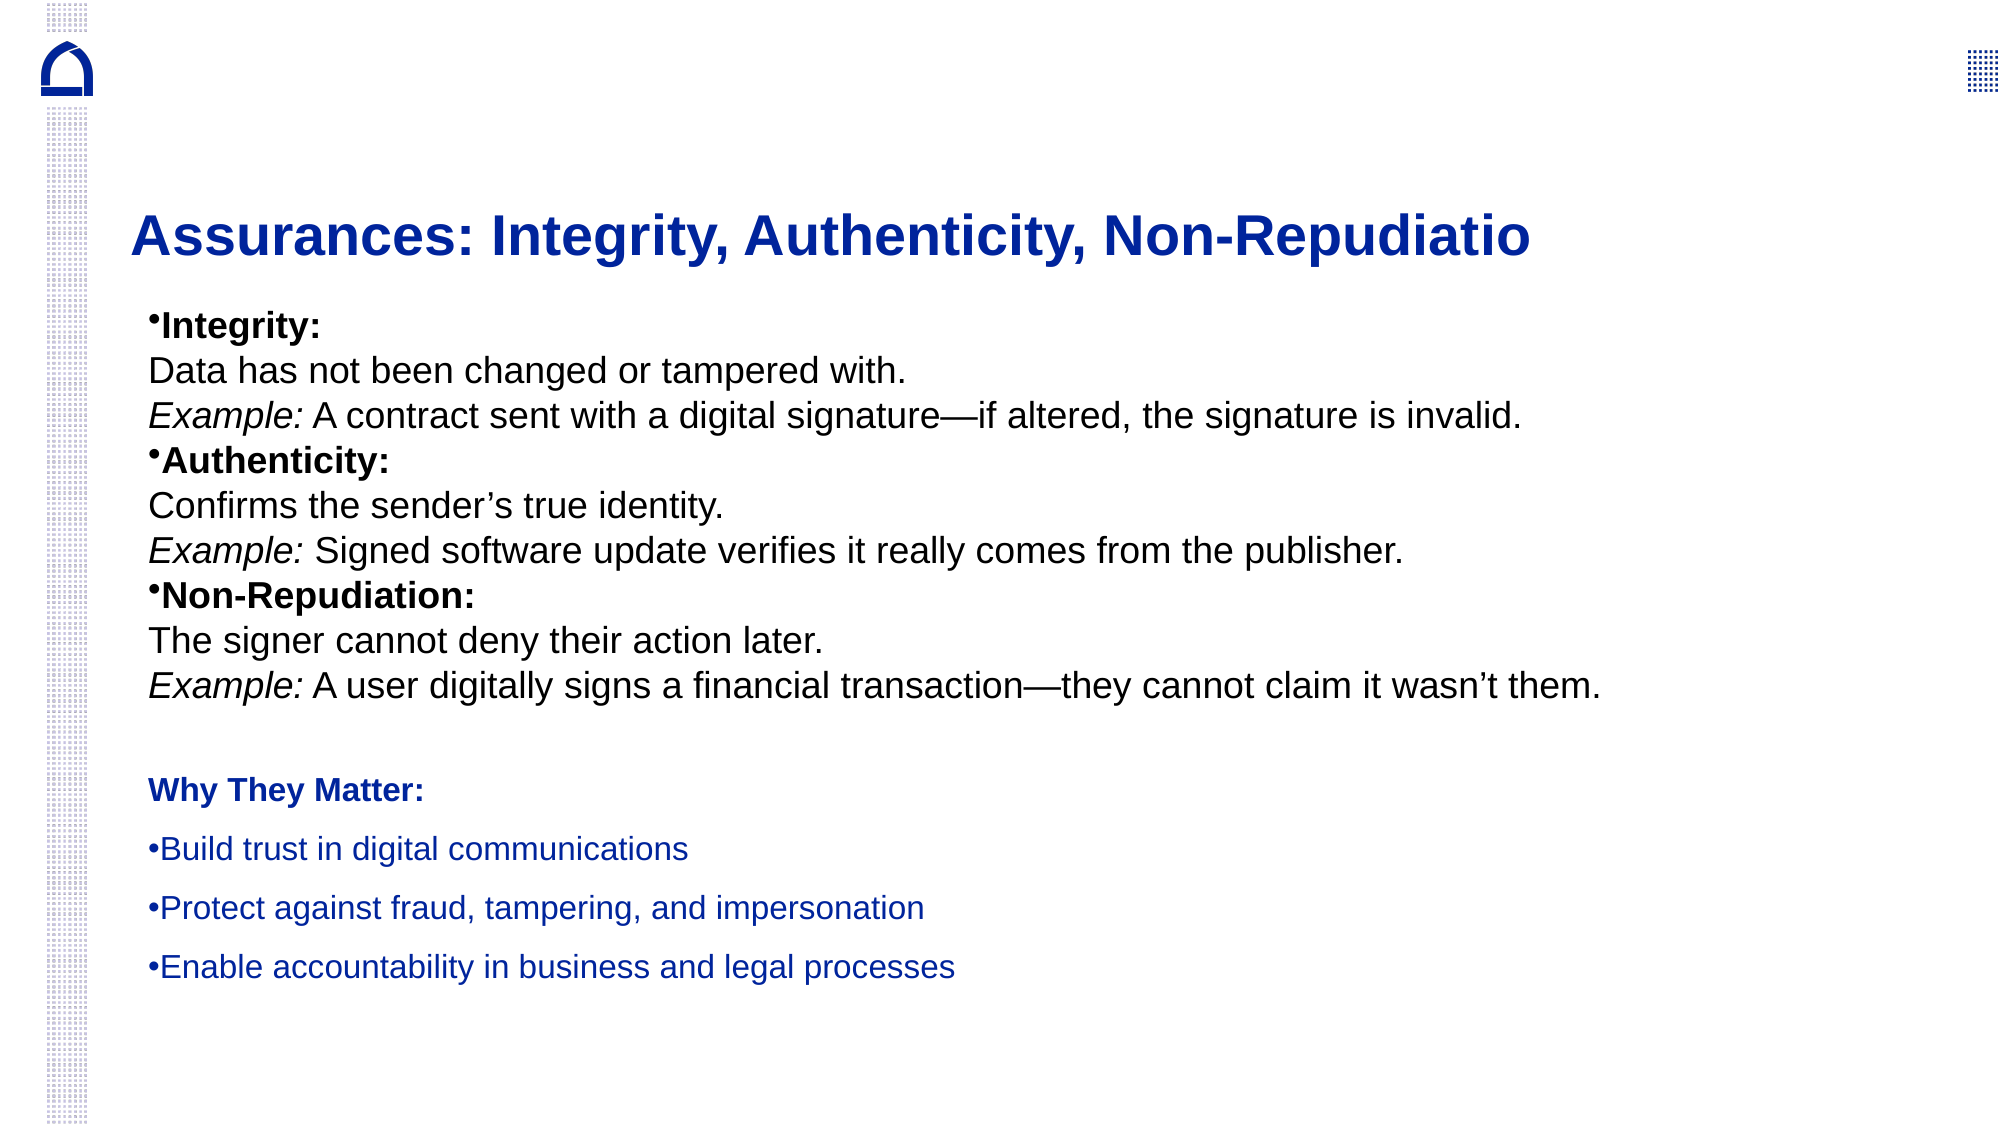

# Assurances: Integrity, Authenticity, Non-Repudiatio
Integrity:
Data has not been changed or tampered with.
Example: A contract sent with a digital signature—if altered, the signature is invalid.
Authenticity:
Confirms the sender’s true identity.
Example: Signed software update verifies it really comes from the publisher.
Non-Repudiation:
The signer cannot deny their action later.
Example: A user digitally signs a financial transaction—they cannot claim it wasn’t them.

Why They Matter:
Build trust in digital communications
Protect against fraud, tampering, and impersonation
Enable accountability in business and legal processes